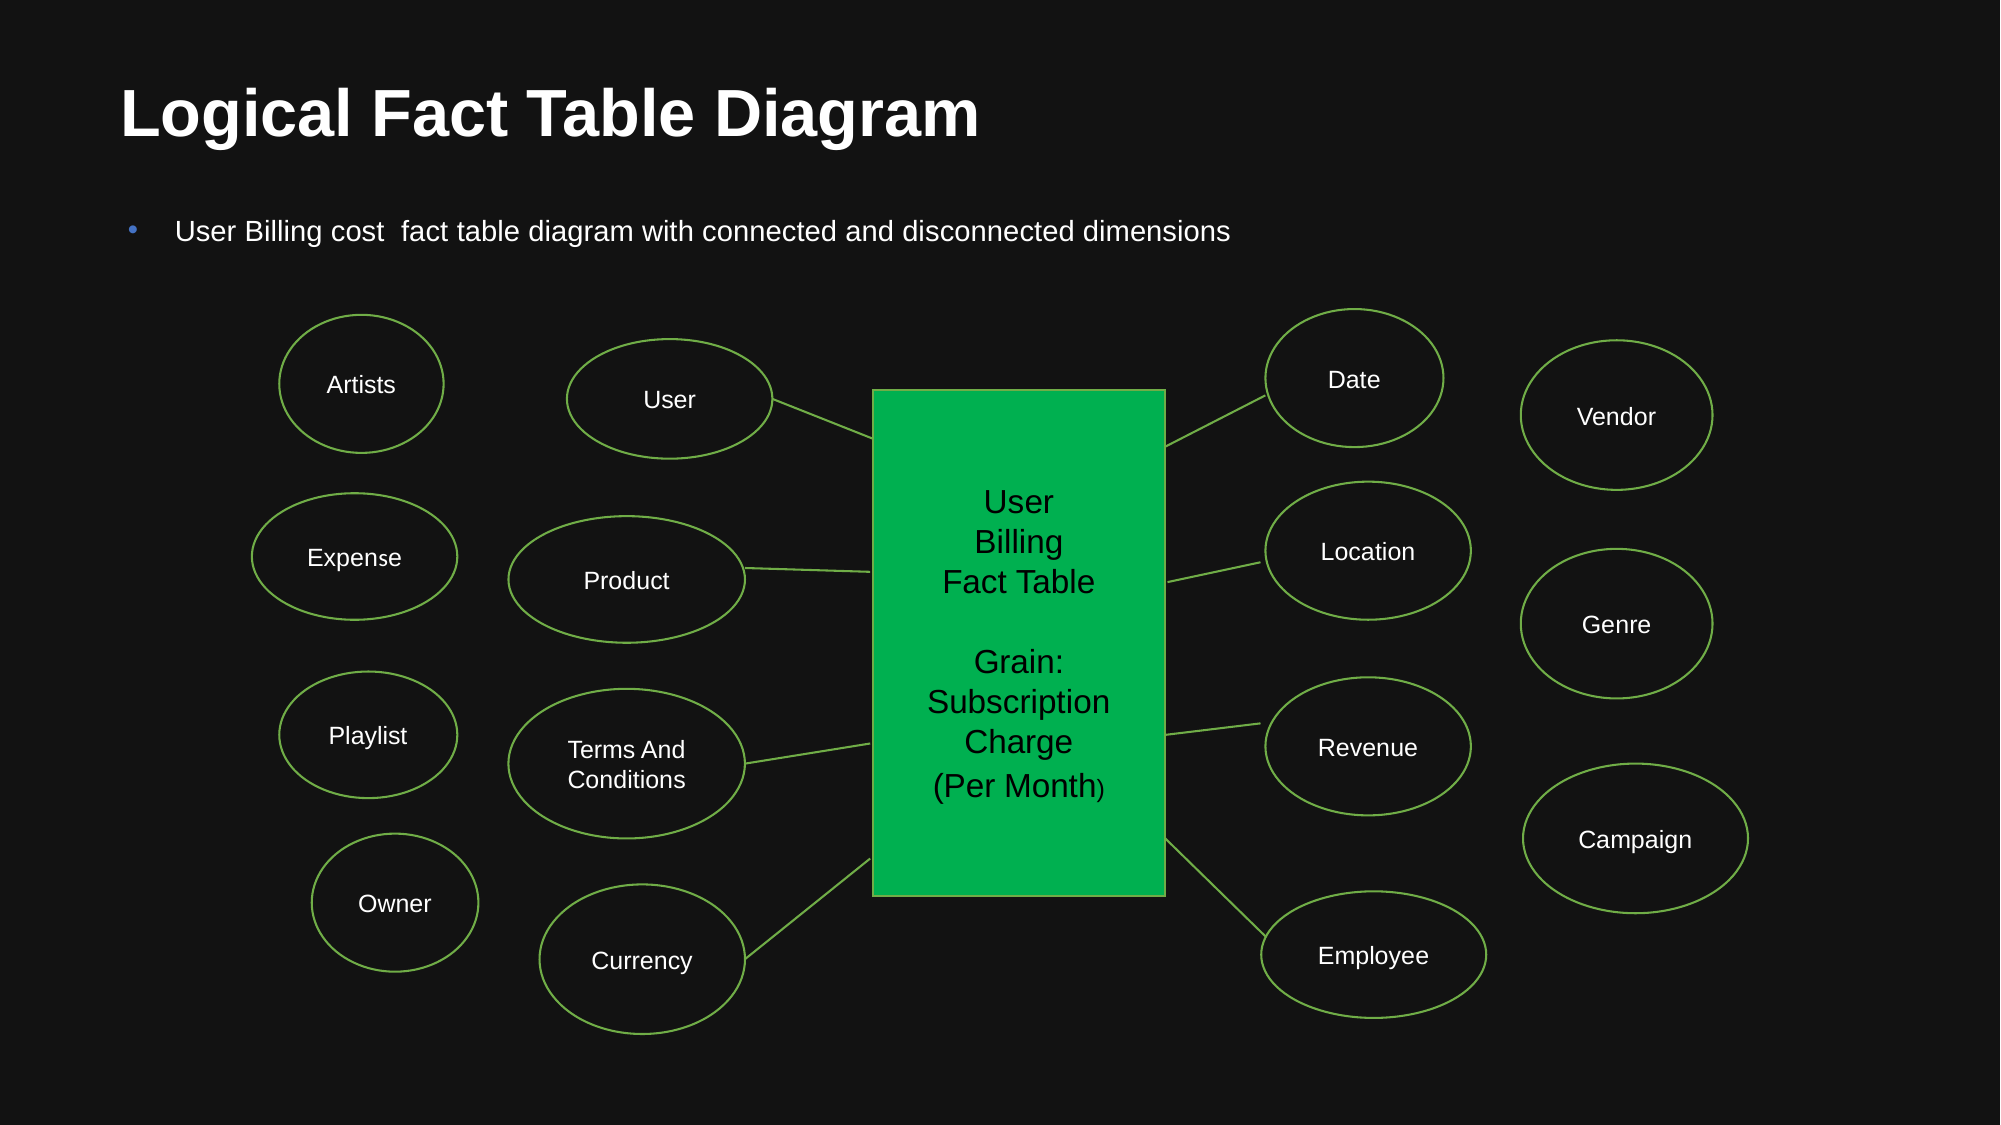

High Level Enterprise Data Warehouse Bus Matrix
Logical Fact Table Diagram
User Billing cost  fact table diagram with connected and disconnected dimensions
Date
Artists
User
Vendor
User
Billing
Fact Table

Grain:
Subscription Charge
(Per Month)
Location
Expense
Product
Genre
Playlist
Revenue
Terms And Conditions
Campaign
Owner
Currency
Employee